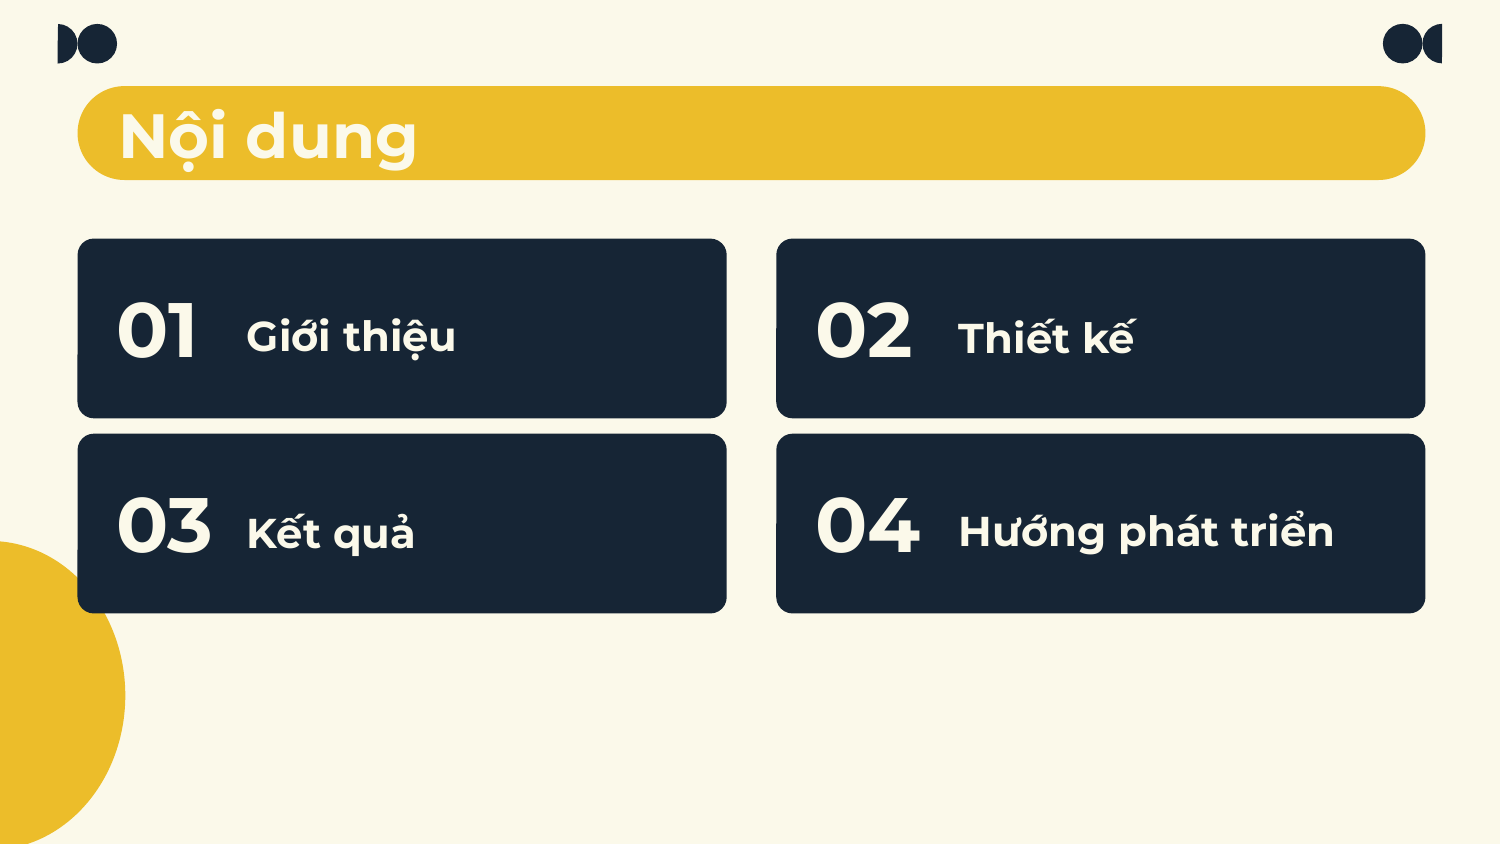

# Nội dung

01
02
Giới thiệu
Thiết kế

03
04
Hướng phát triển
Kết quả